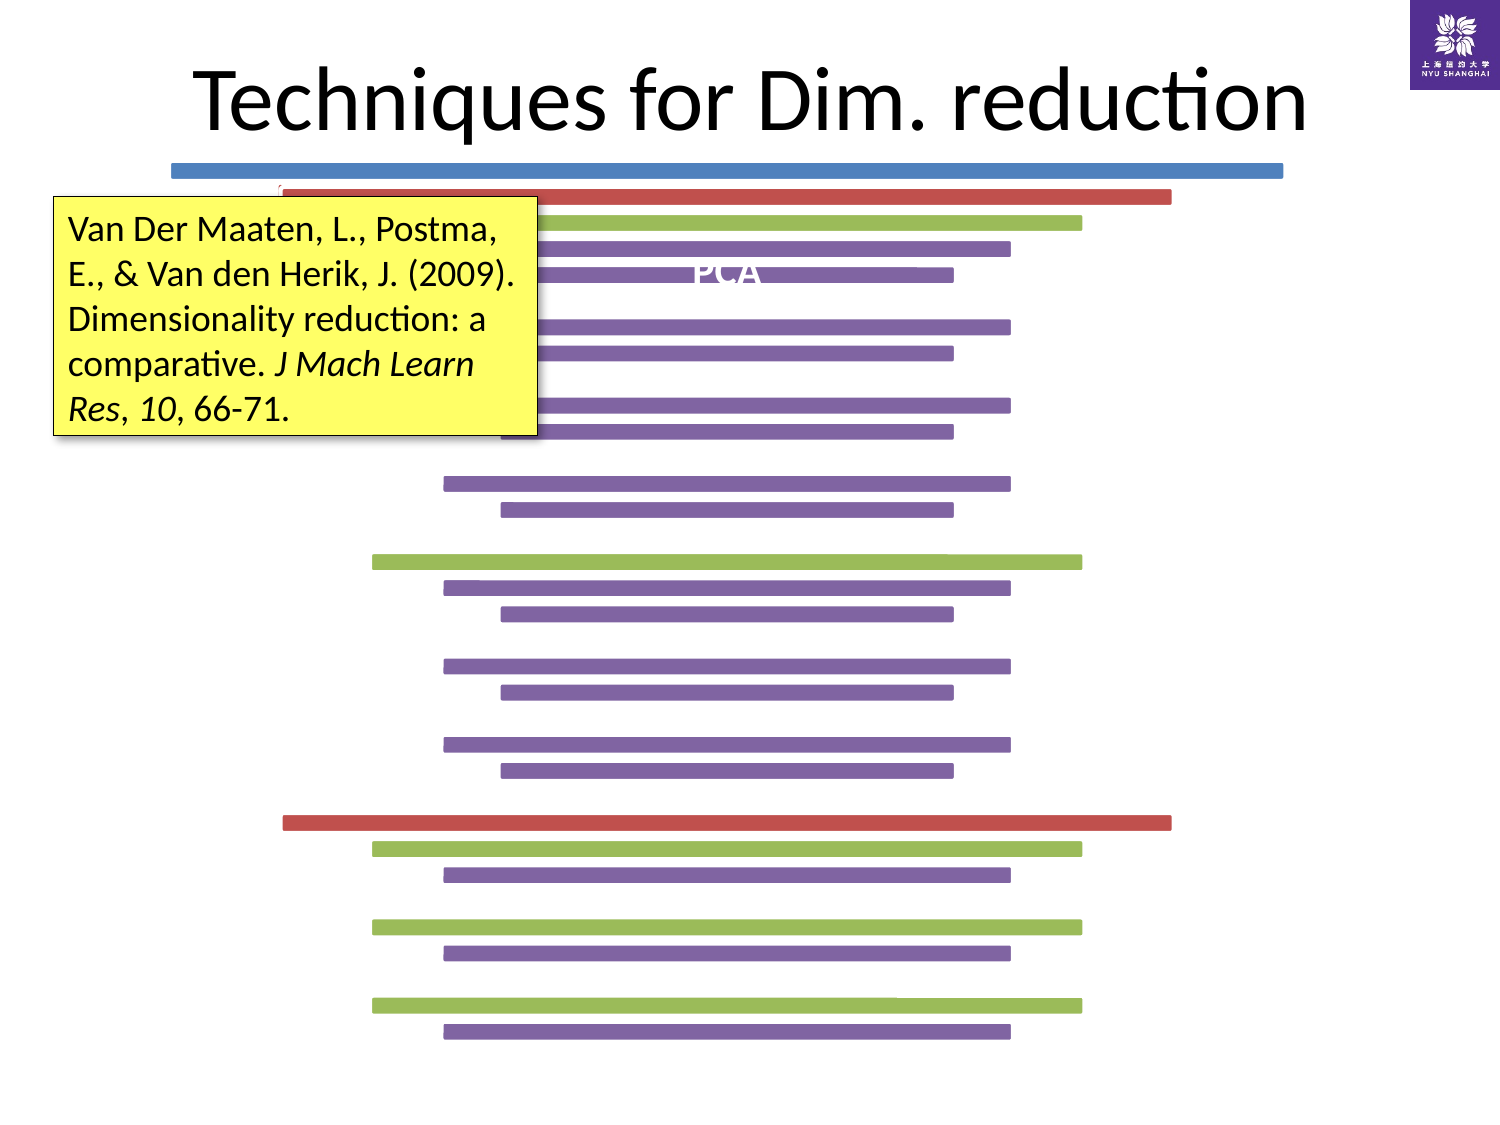

# Techniques for Dim. reduction
Dimensionality Reduction
PCA
Van Der Maaten, L., Postma, E., & Van den Herik, J. (2009). Dimensionality reduction: a comparative. J Mach Learn Res, 10, 66-71.